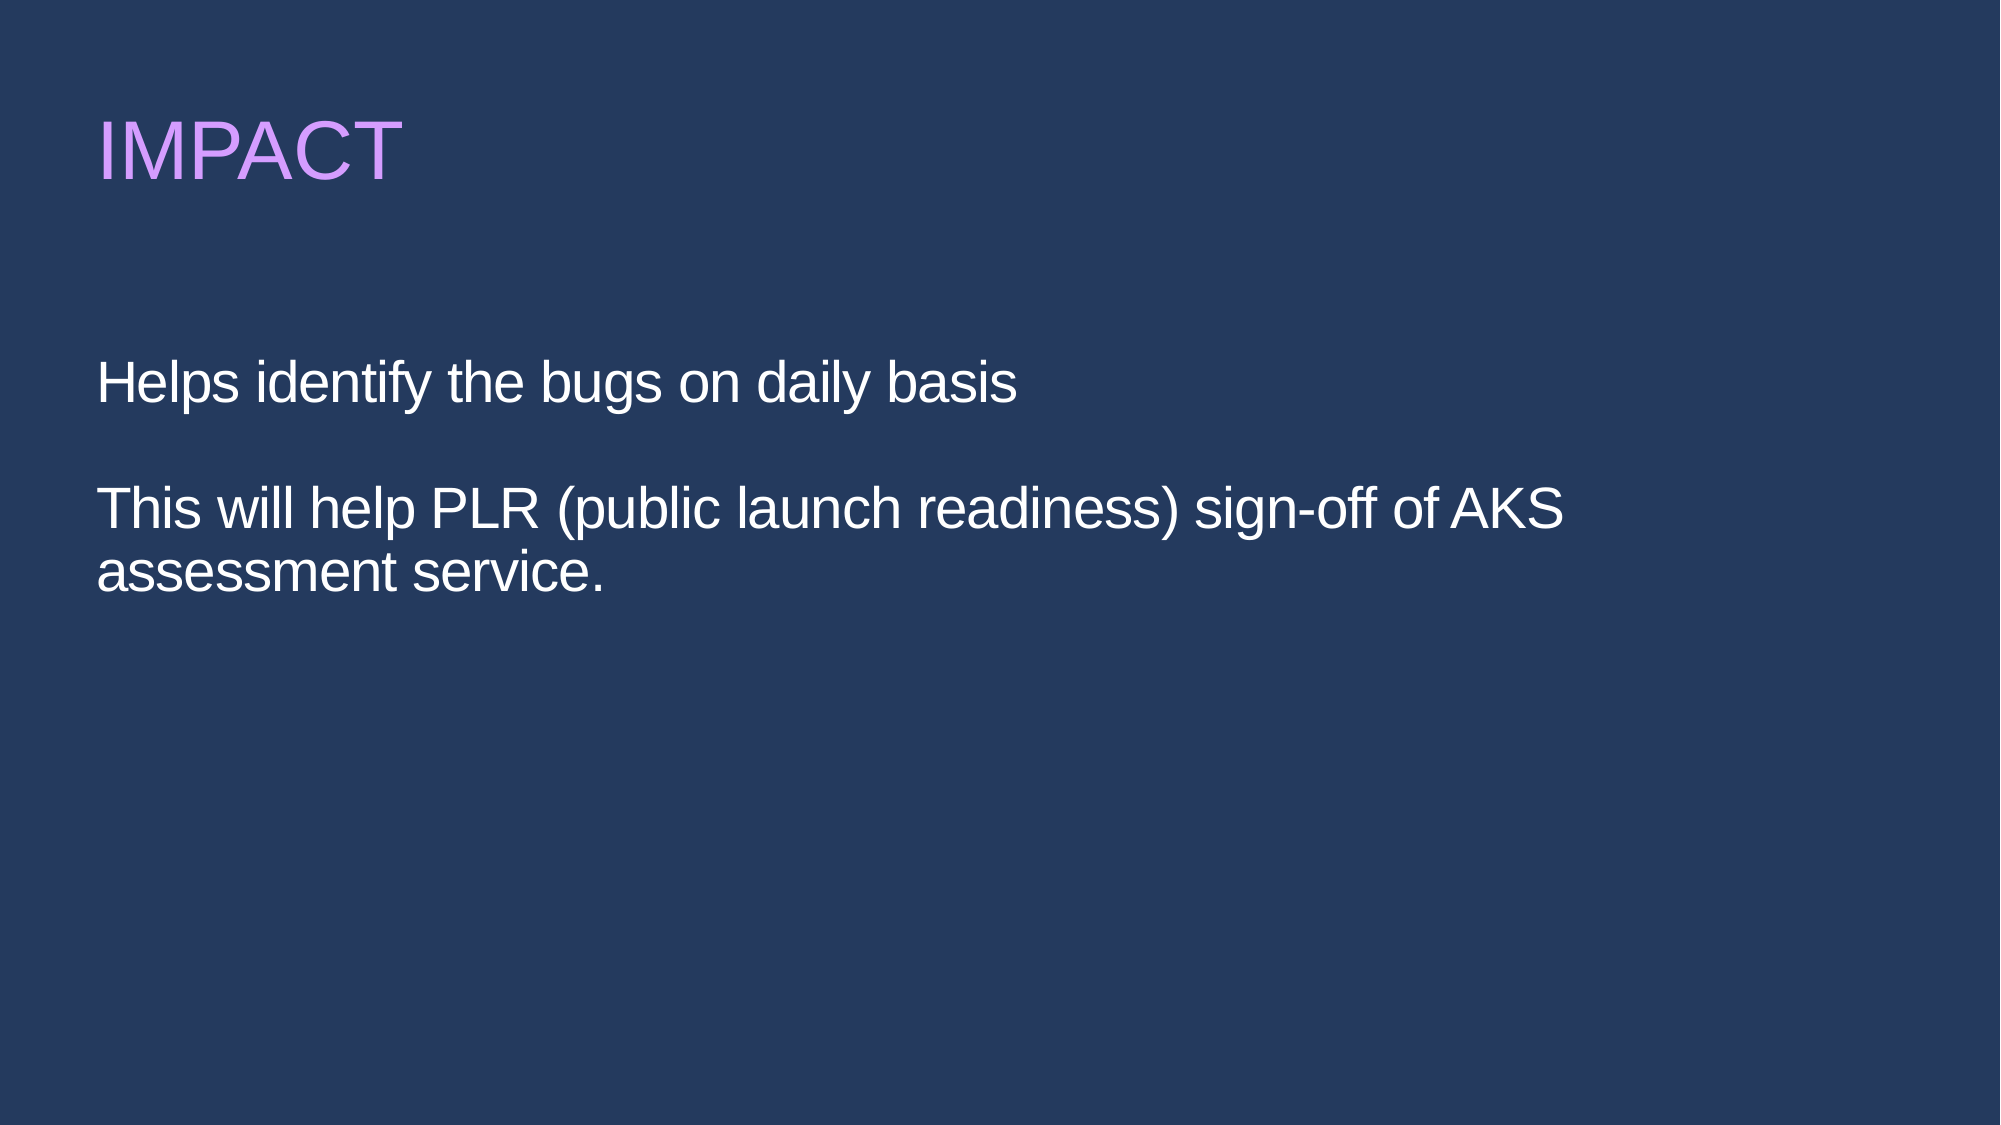

IMPACT
# Helps identify the bugs on daily basis This will help PLR (public launch readiness) sign-off of AKS assessment service.